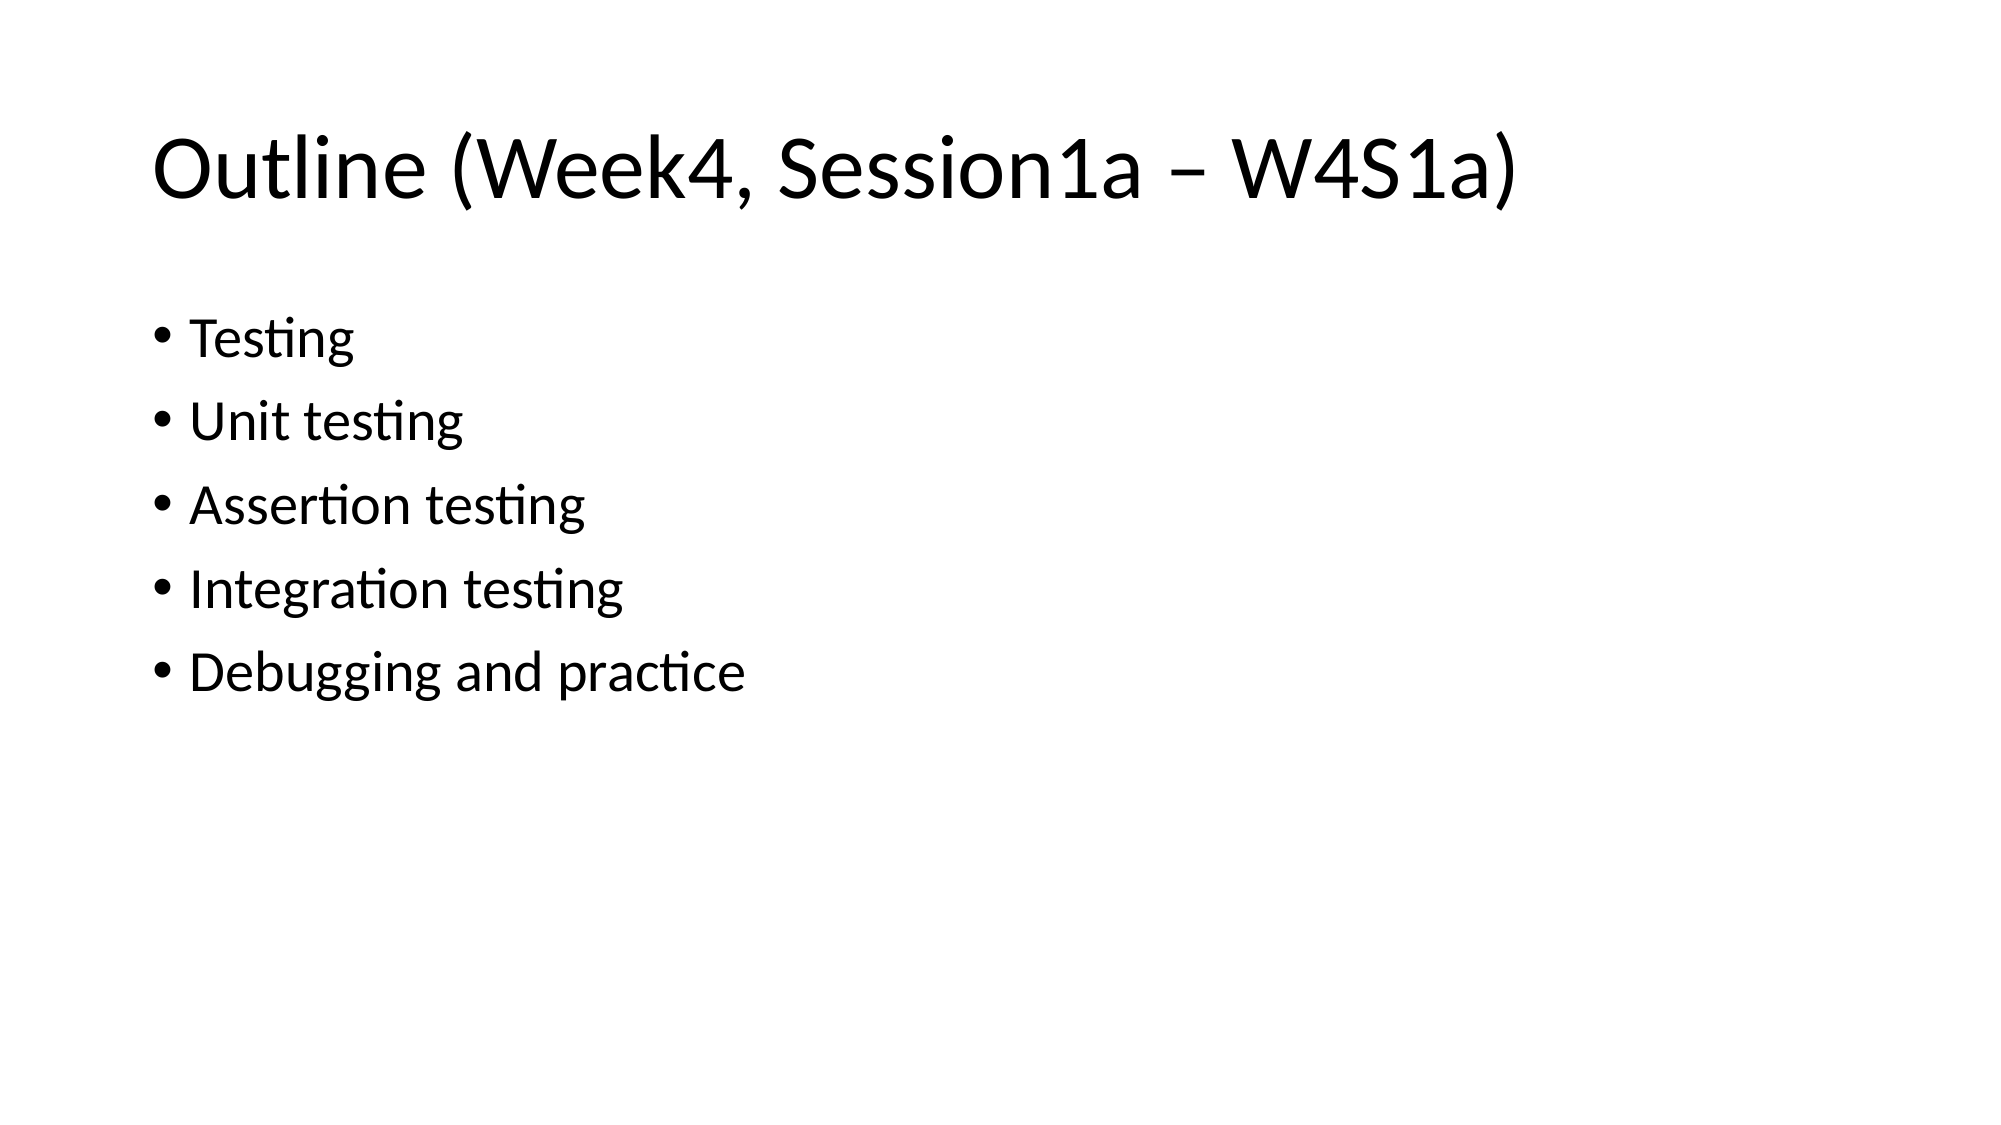

# Outline (Week4, Session1a – W4S1a)
Testing
Unit testing
Assertion testing
Integration testing
Debugging and practice